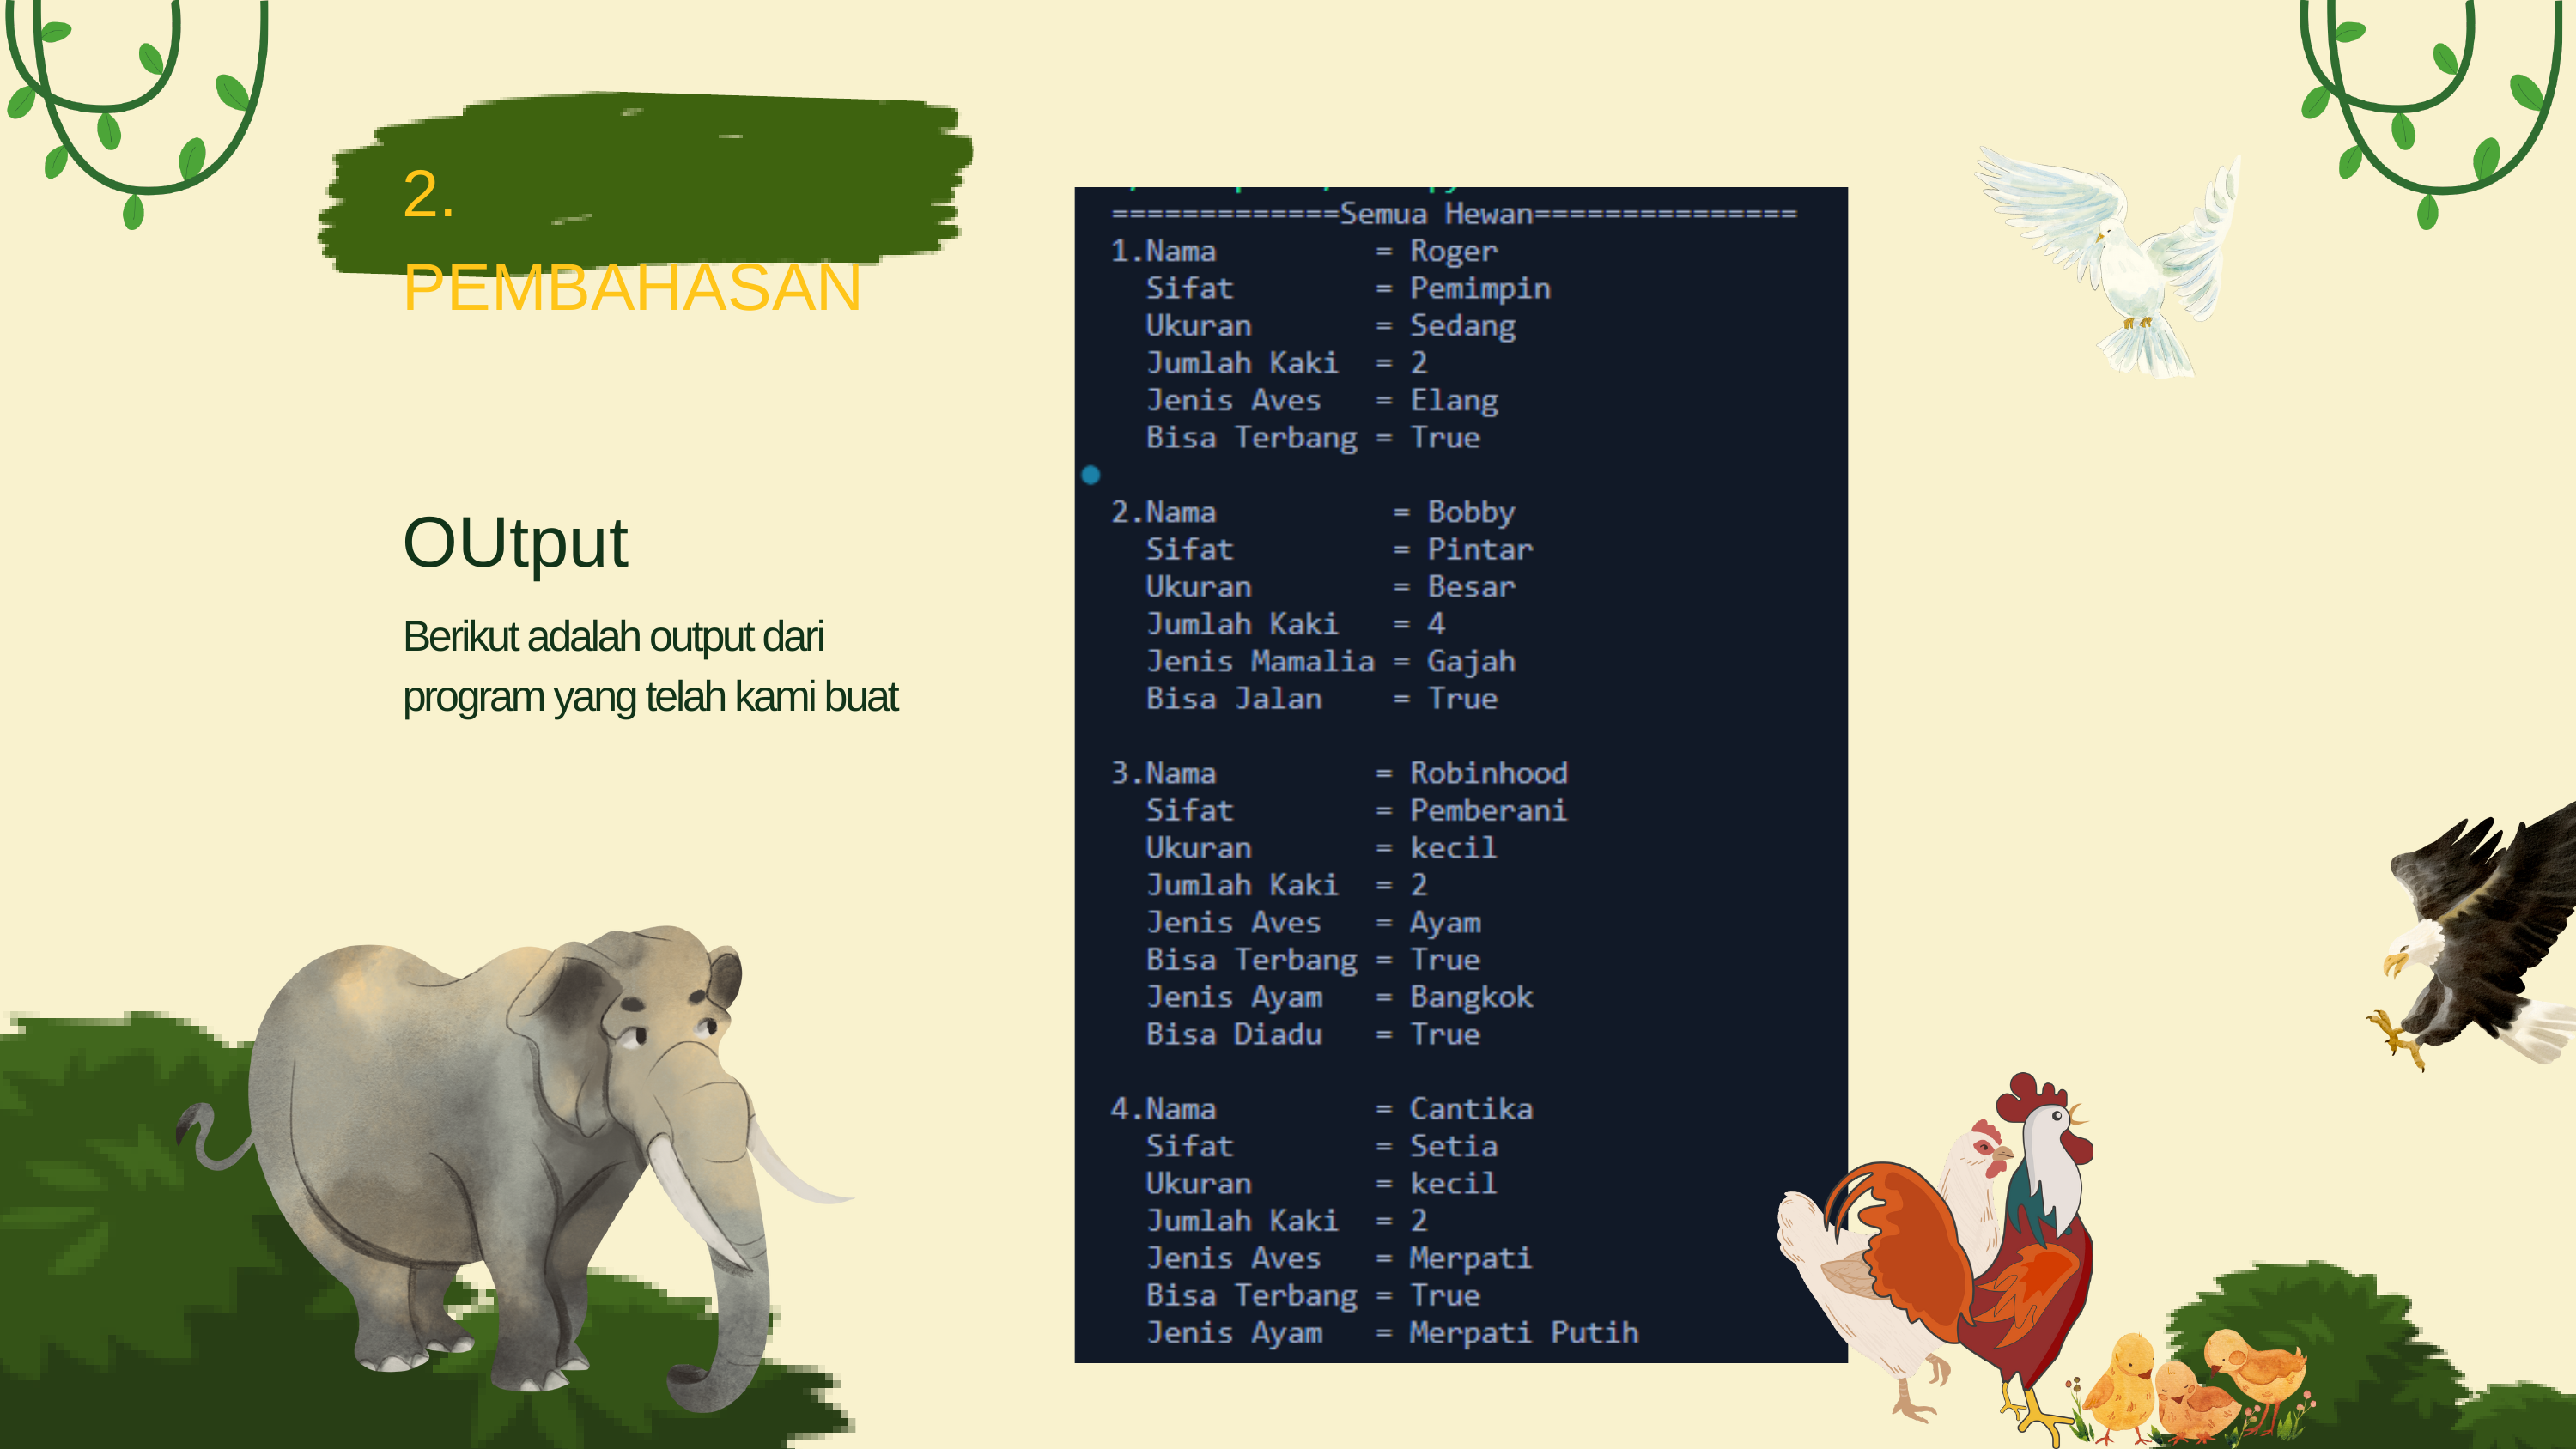

2. PEMBAHASAN

OUtput
Berikut adalah output dari program yang telah kami buat